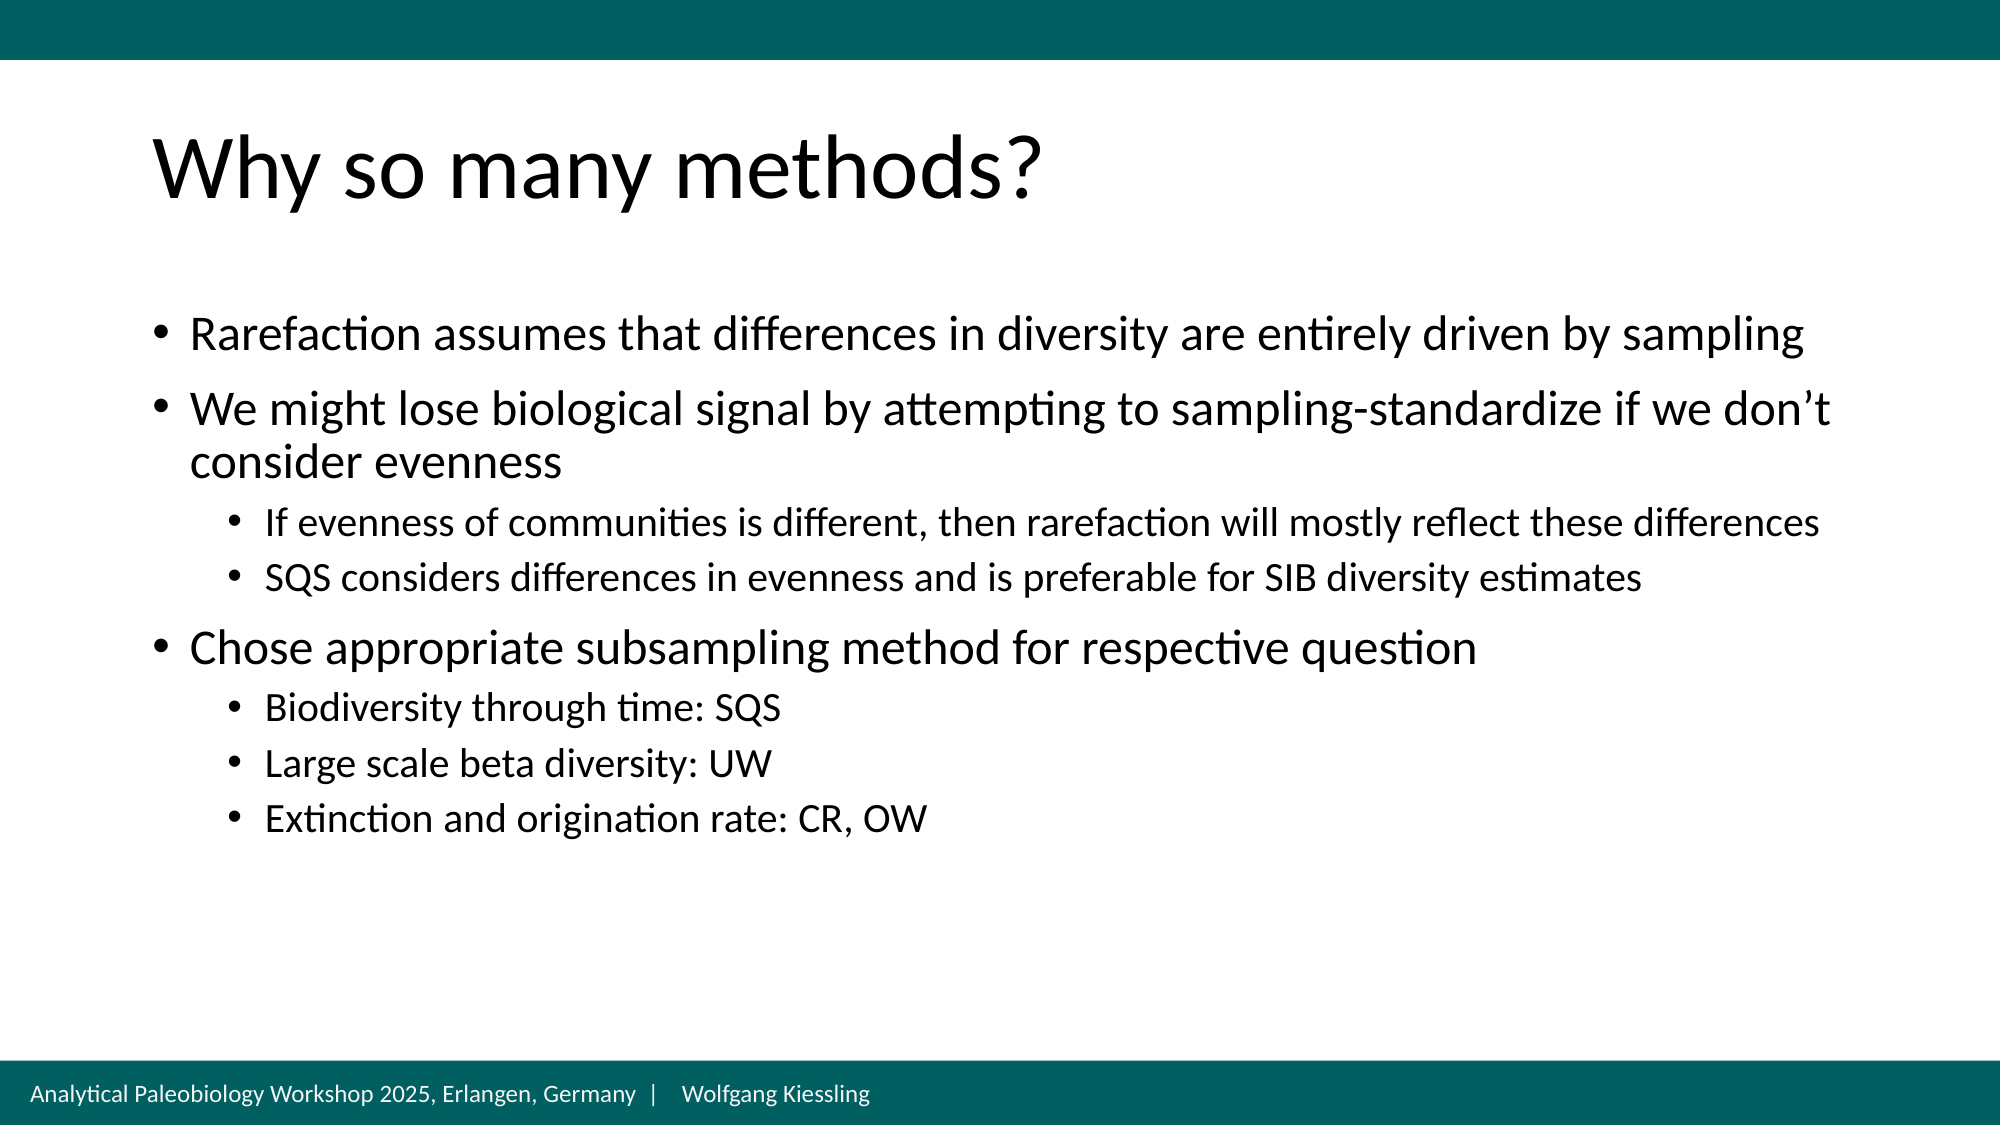

# Why so many methods?
Rarefaction assumes that differences in diversity are entirely driven by sampling
We might lose biological signal by attempting to sampling-standardize if we don’t consider evenness
If evenness of communities is different, then rarefaction will mostly reflect these differences
SQS considers differences in evenness and is preferable for SIB diversity estimates
Chose appropriate subsampling method for respective question
Biodiversity through time: SQS
Large scale beta diversity: UW
Extinction and origination rate: CR, OW